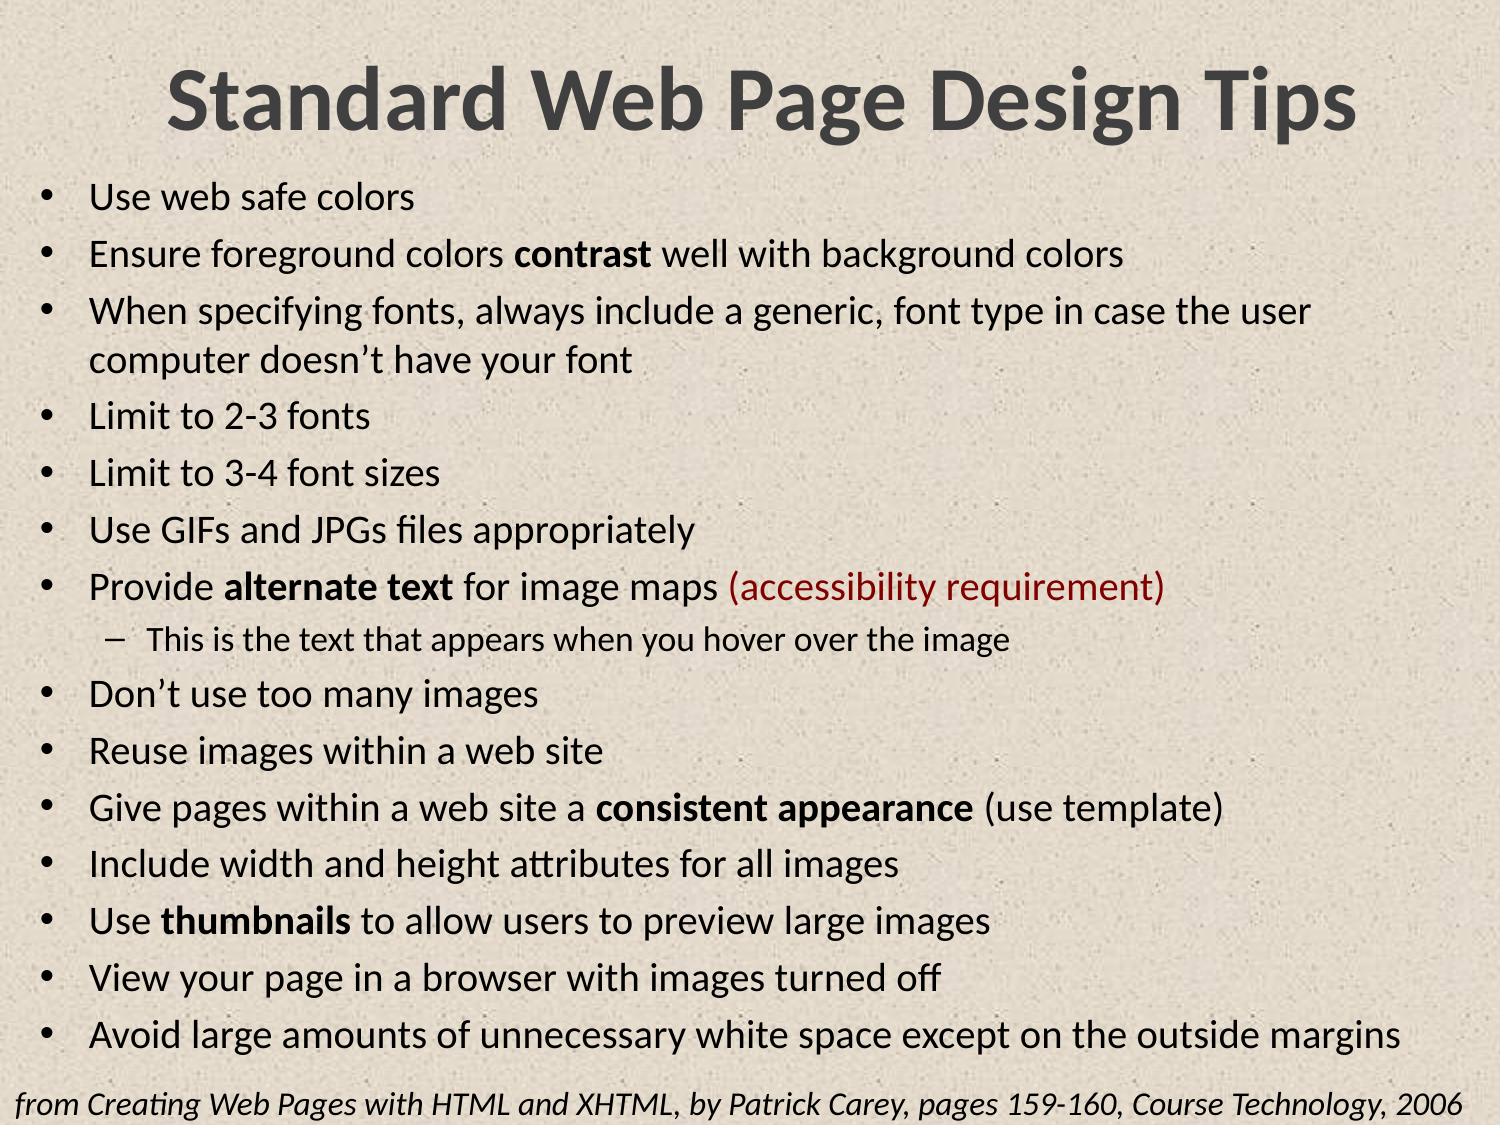

# Standard Web Page Design Tips
Use web safe colors
Ensure foreground colors contrast well with background colors
When specifying fonts, always include a generic, font type in case the user computer doesn’t have your font
Limit to 2-3 fonts
Limit to 3-4 font sizes
Use GIFs and JPGs files appropriately
Provide alternate text for image maps (accessibility requirement)
This is the text that appears when you hover over the image
Don’t use too many images
Reuse images within a web site
Give pages within a web site a consistent appearance (use template)
Include width and height attributes for all images
Use thumbnails to allow users to preview large images
View your page in a browser with images turned off
Avoid large amounts of unnecessary white space except on the outside margins
from Creating Web Pages with HTML and XHTML, by Patrick Carey, pages 159-160, Course Technology, 2006